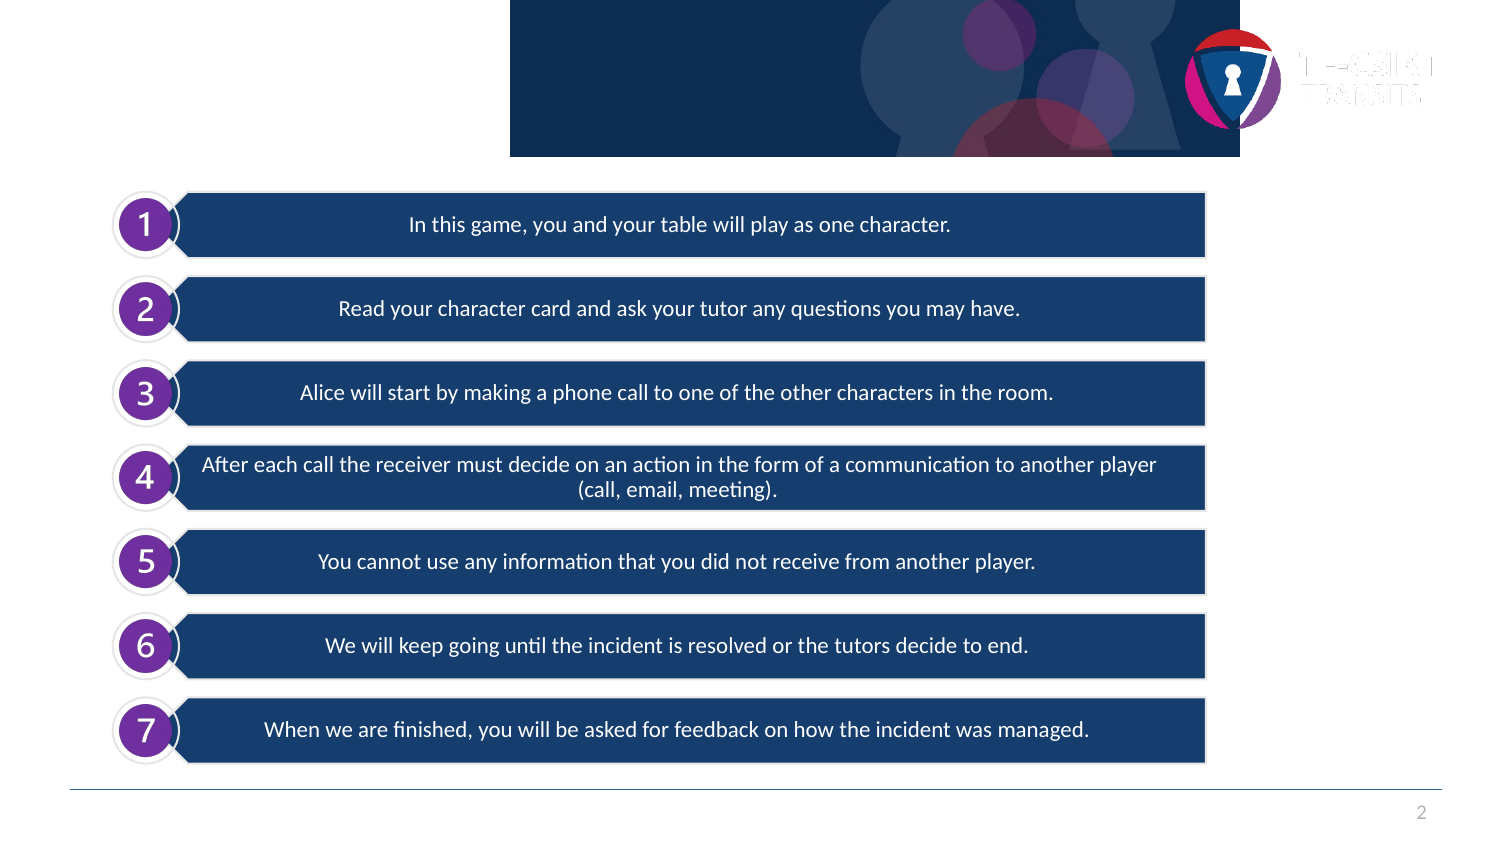

# Roleplay Rules
In this game, you and your table will play as one character.
Read your character card and ask your tutor any questions you may have.
Alice will start by making a phone call to one of the other characters in the room.
After each call the receiver must decide on an action in the form of a communication to another player (call, email, meeting).
You cannot use any information that you did not receive from another player.
We will keep going until the incident is resolved or the tutors decide to end.
When we are finished, you will be asked for feedback on how the incident was managed.
2